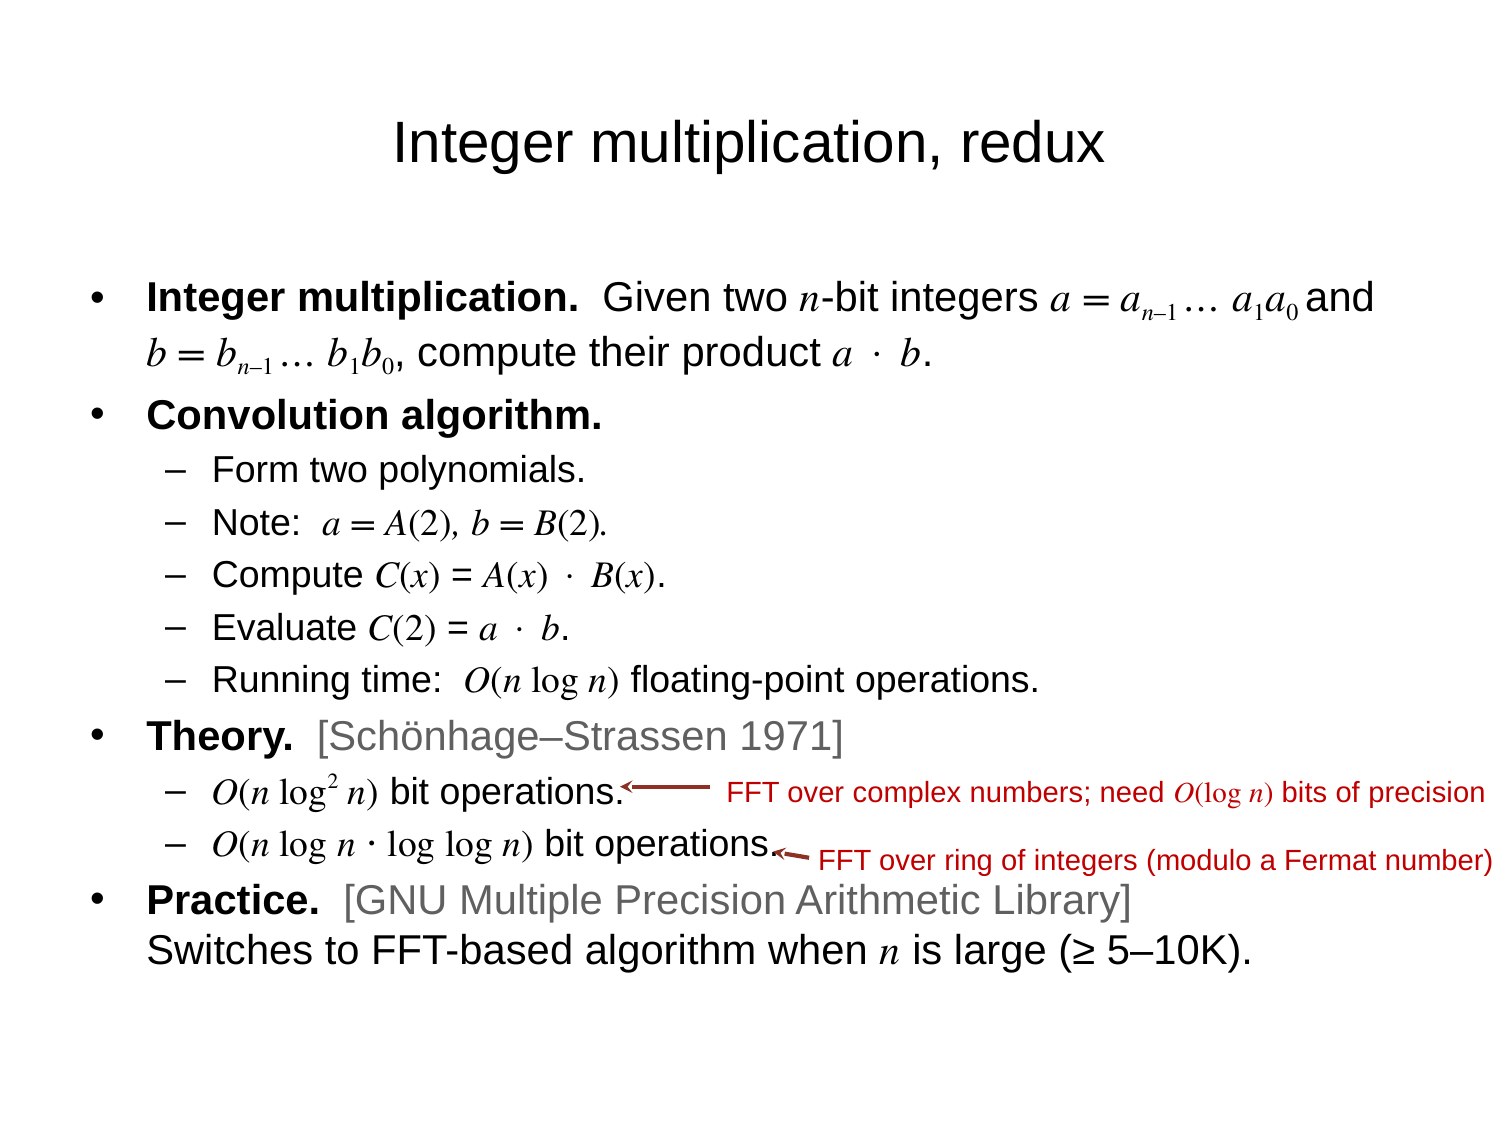

# Integer multiplication, redux
Integer multiplication.  Given two n-bit integers a = an–1 … a1a0 and
b = bn–1 … b1b0, compute their product a ⋅ b.
Convolution algorithm.
Form two polynomials.
Note:  a = A(2), b = B(2).
Compute C(x) = A(x) ⋅ B(x).
Evaluate C(2) = a ⋅ b.
Running time:  O(n log n) floating-point operations.
Theory.  [Schönhage–Strassen 1971]
O(n log2 n) bit operations.
O(n log n ⋅ log log n) bit operations.
Practice.  [GNU Multiple Precision Arithmetic Library]
Switches to FFT-based algorithm when n is large (≥ 5–10K).

FFT over complex numbers; need O(log n) bits of precision

FFT over ring of integers (modulo a Fermat number)